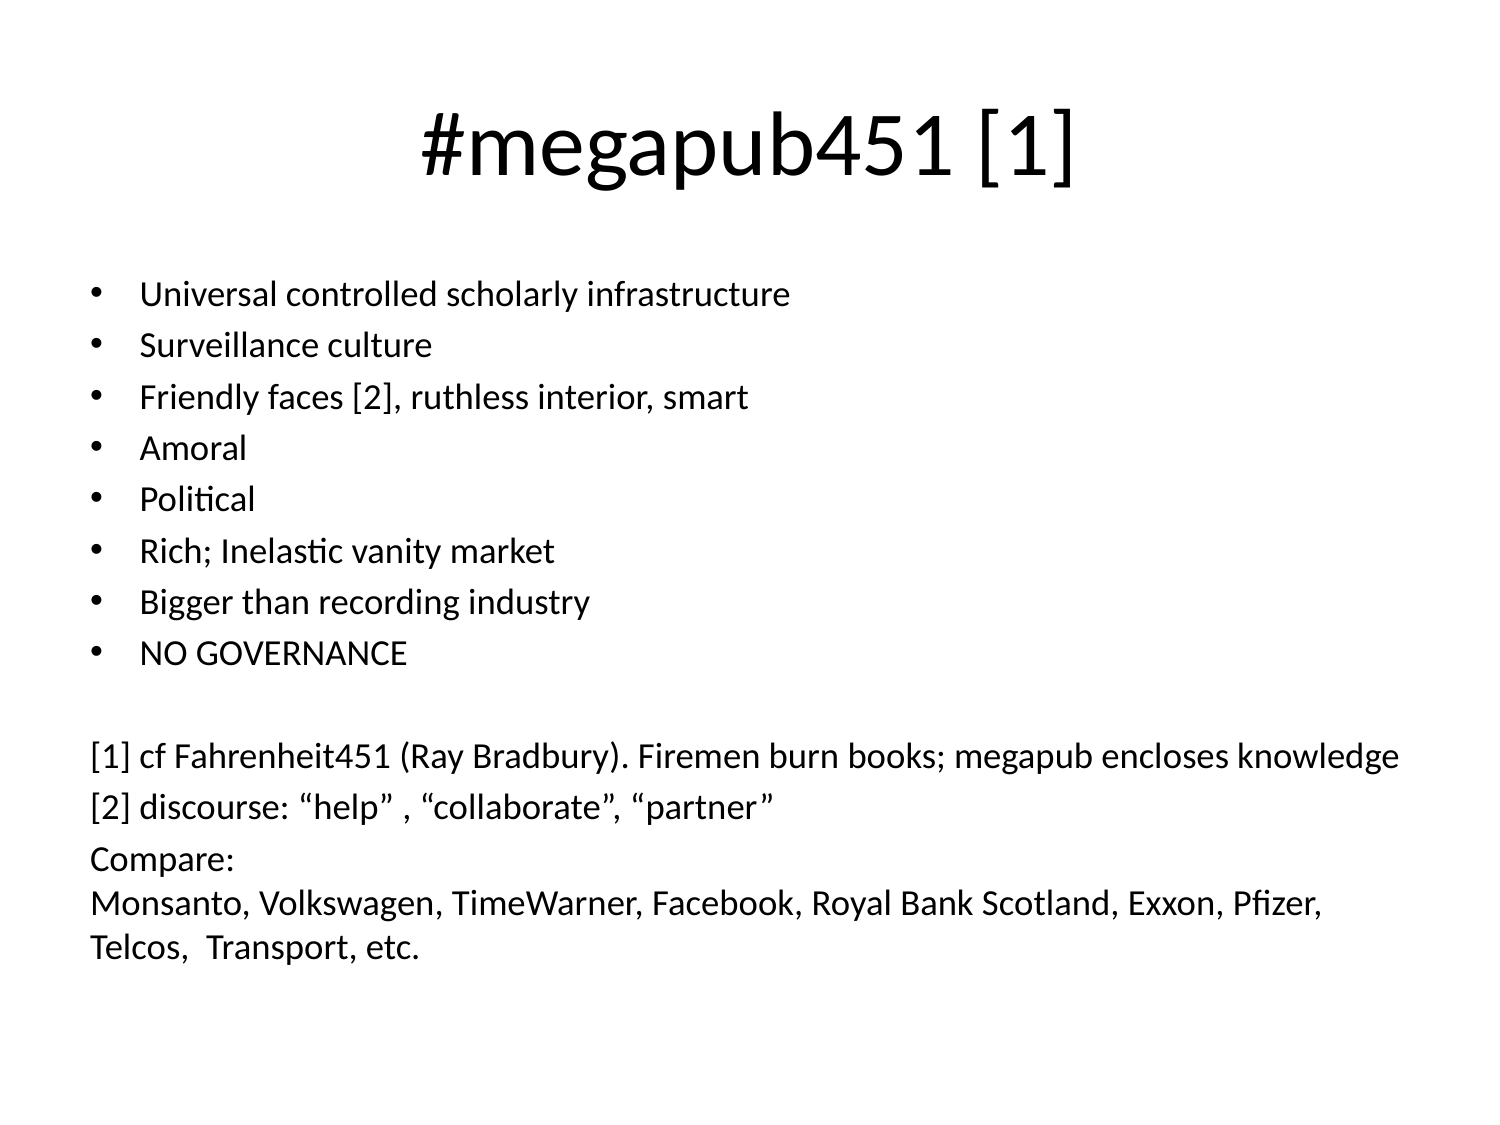

# #megapub451 [1]
Universal controlled scholarly infrastructure
Surveillance culture
Friendly faces [2], ruthless interior, smart
Amoral
Political
Rich; Inelastic vanity market
Bigger than recording industry
NO GOVERNANCE

[1] cf Fahrenheit451 (Ray Bradbury). Firemen burn books; megapub encloses knowledge
[2] discourse: “help” , “collaborate”, “partner”
Compare:
Monsanto, Volkswagen, TimeWarner, Facebook, Royal Bank Scotland, Exxon, Pfizer, Telcos,  Transport, etc.